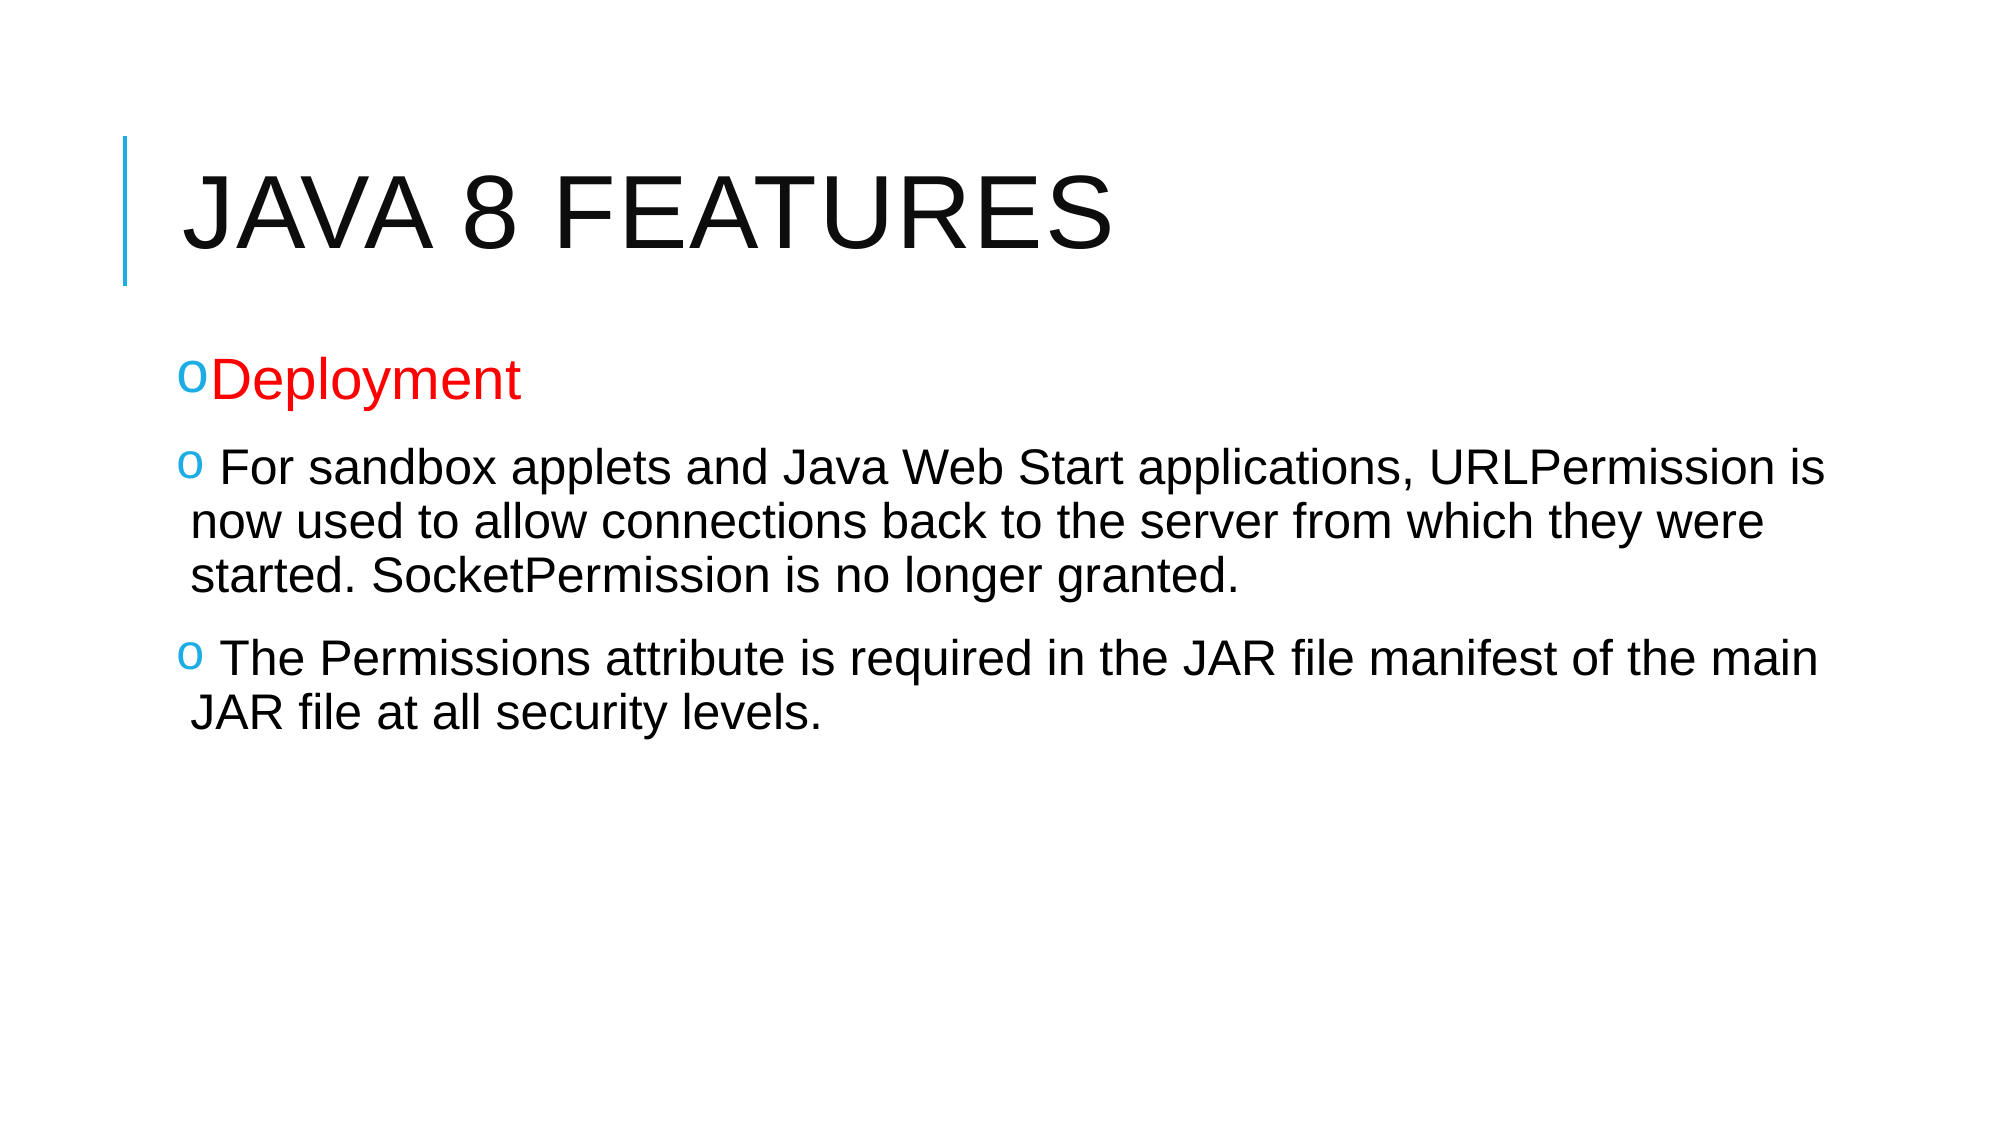

# Java 8 Features
Deployment
 For sandbox applets and Java Web Start applications, URLPermission is now used to allow connections back to the server from which they were started. SocketPermission is no longer granted.
 The Permissions attribute is required in the JAR file manifest of the main JAR file at all security levels.